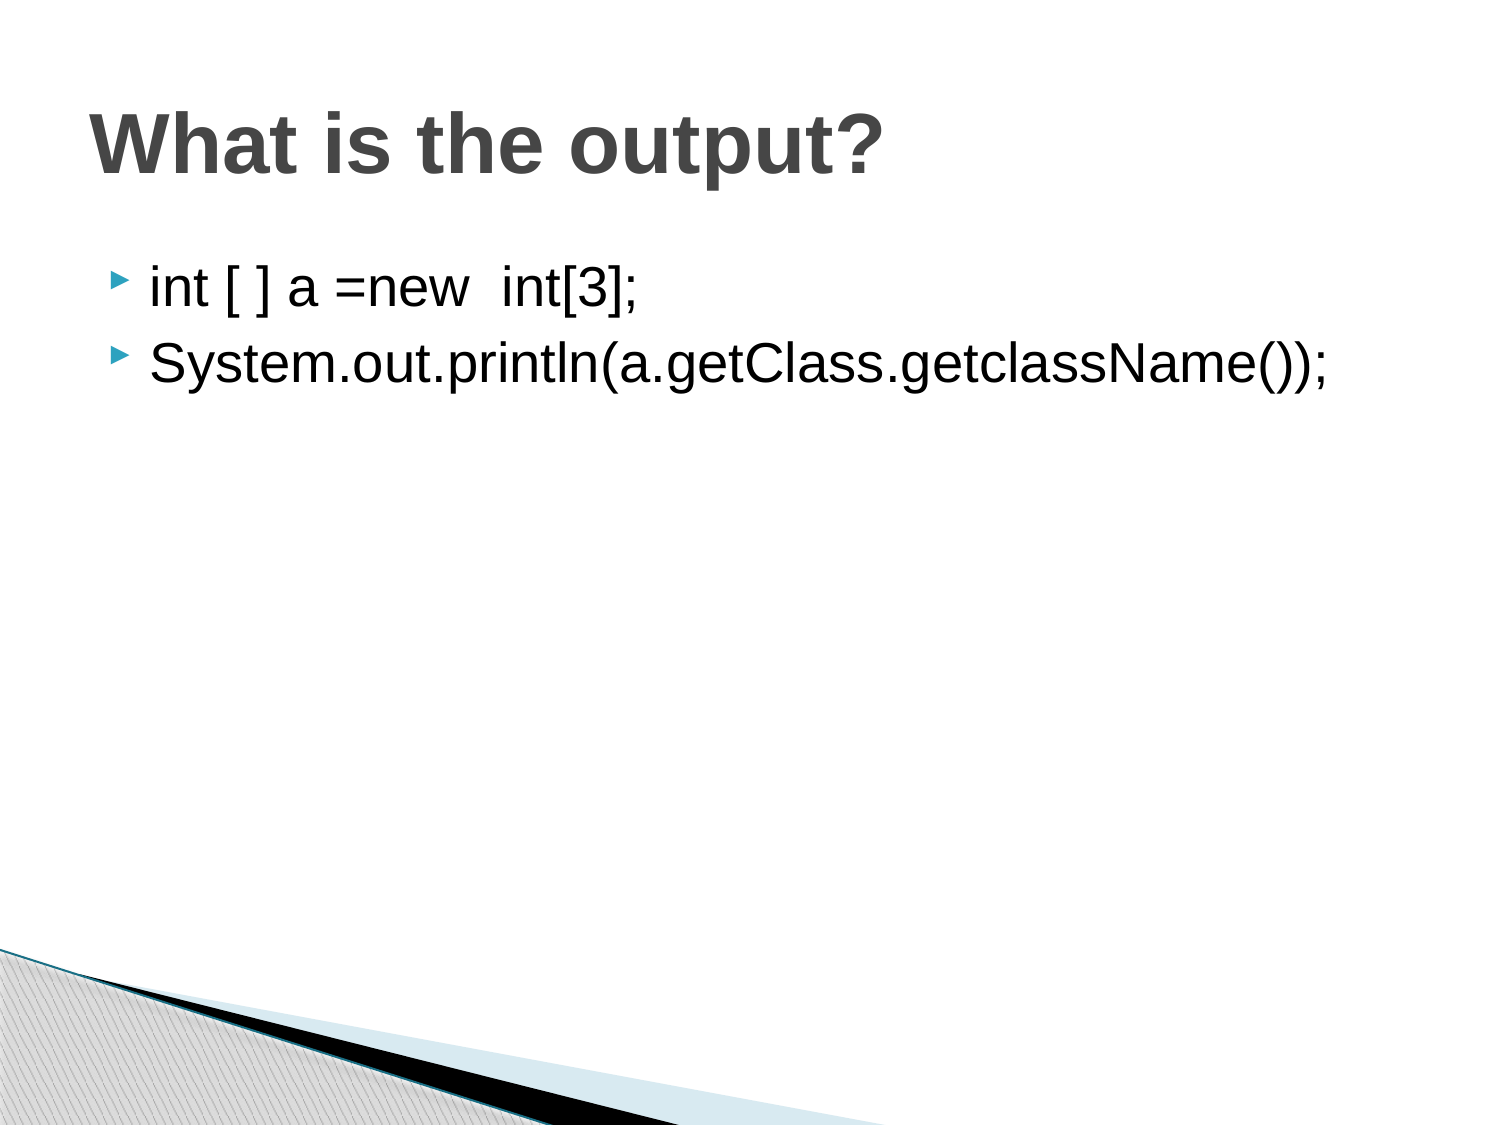

# What is the output?
int [ ] a =new  int[3];
System.out.println(a.getClass.getclassName());